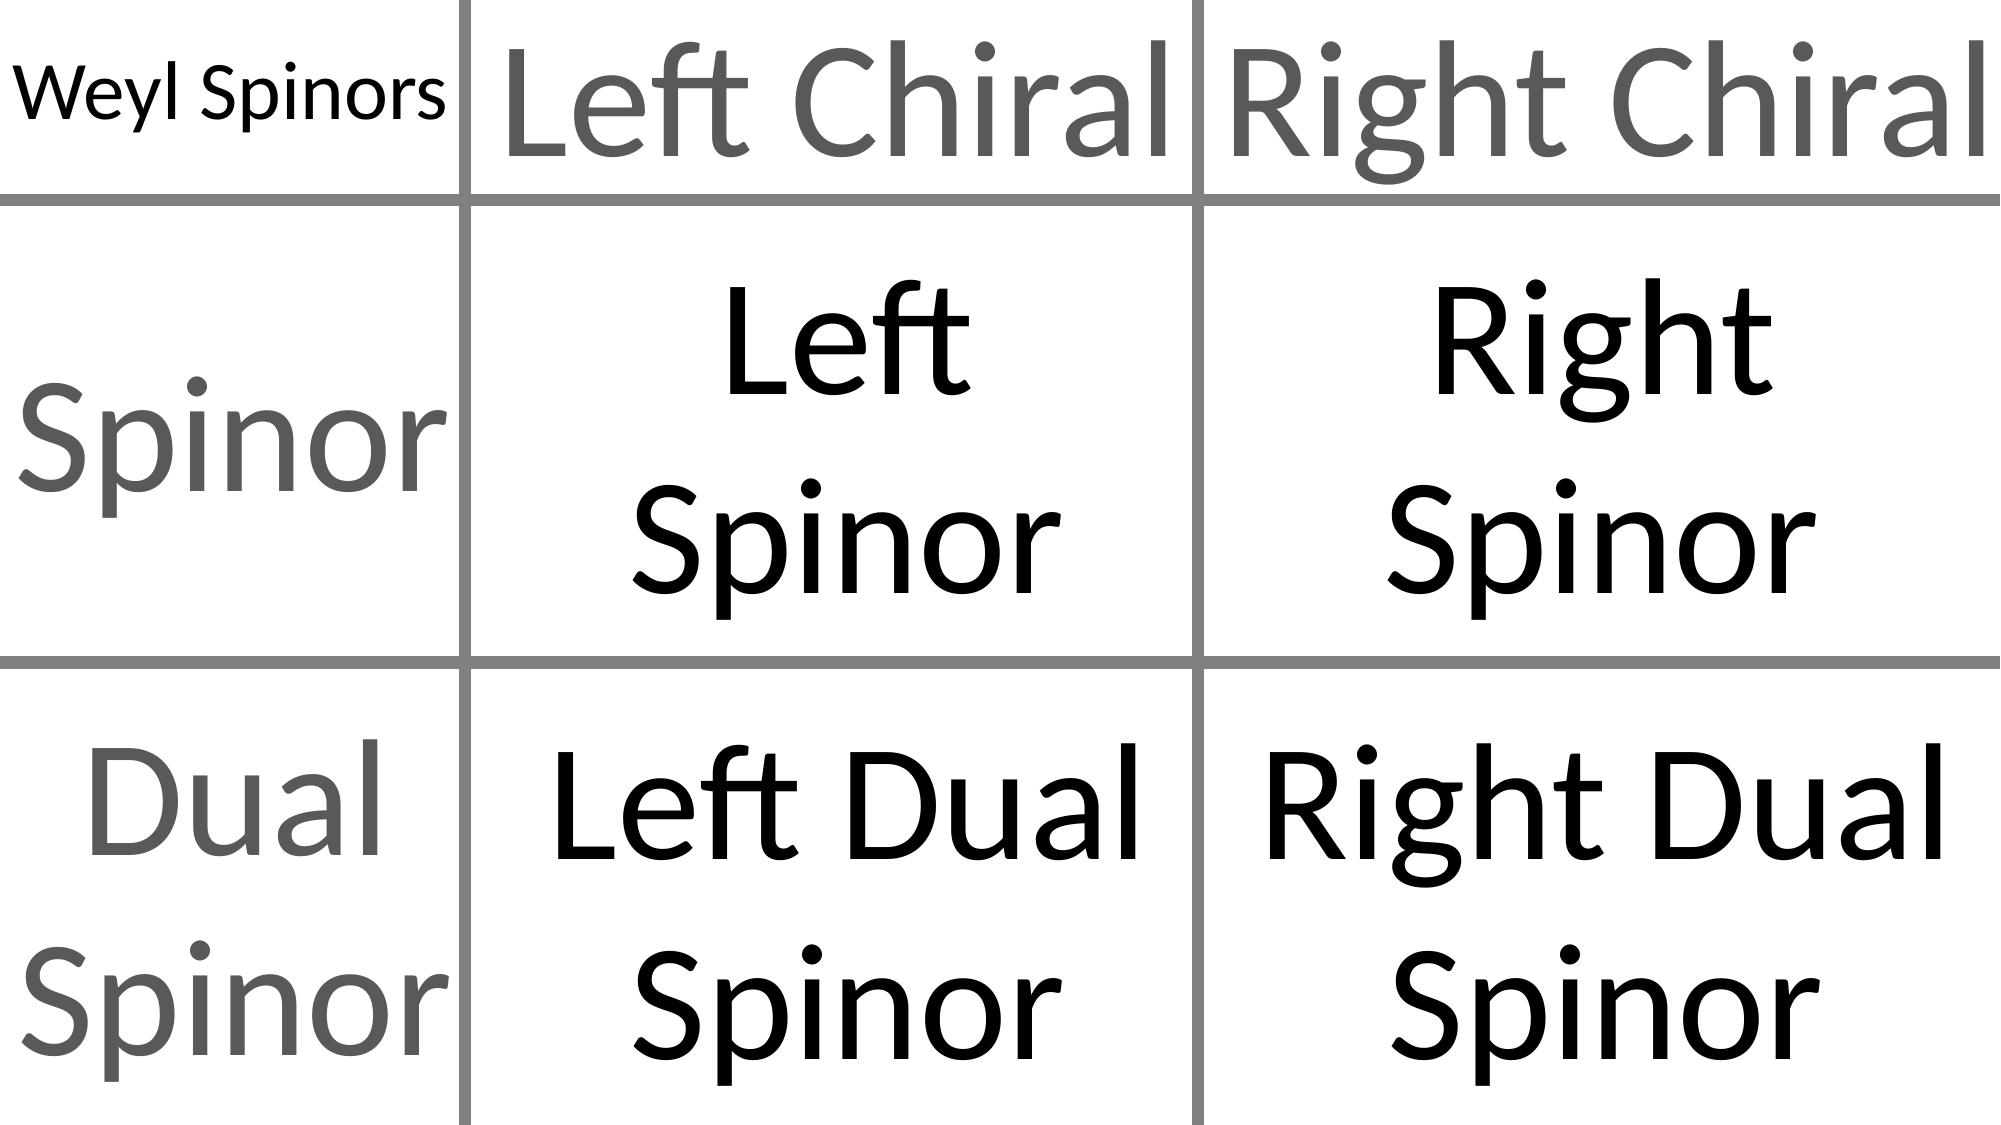

Left Chiral
Right Chiral
Weyl Spinors
Right Spinor
Left Spinor
Spinor
Dual
Spinor
Right Dual Spinor
Left Dual Spinor